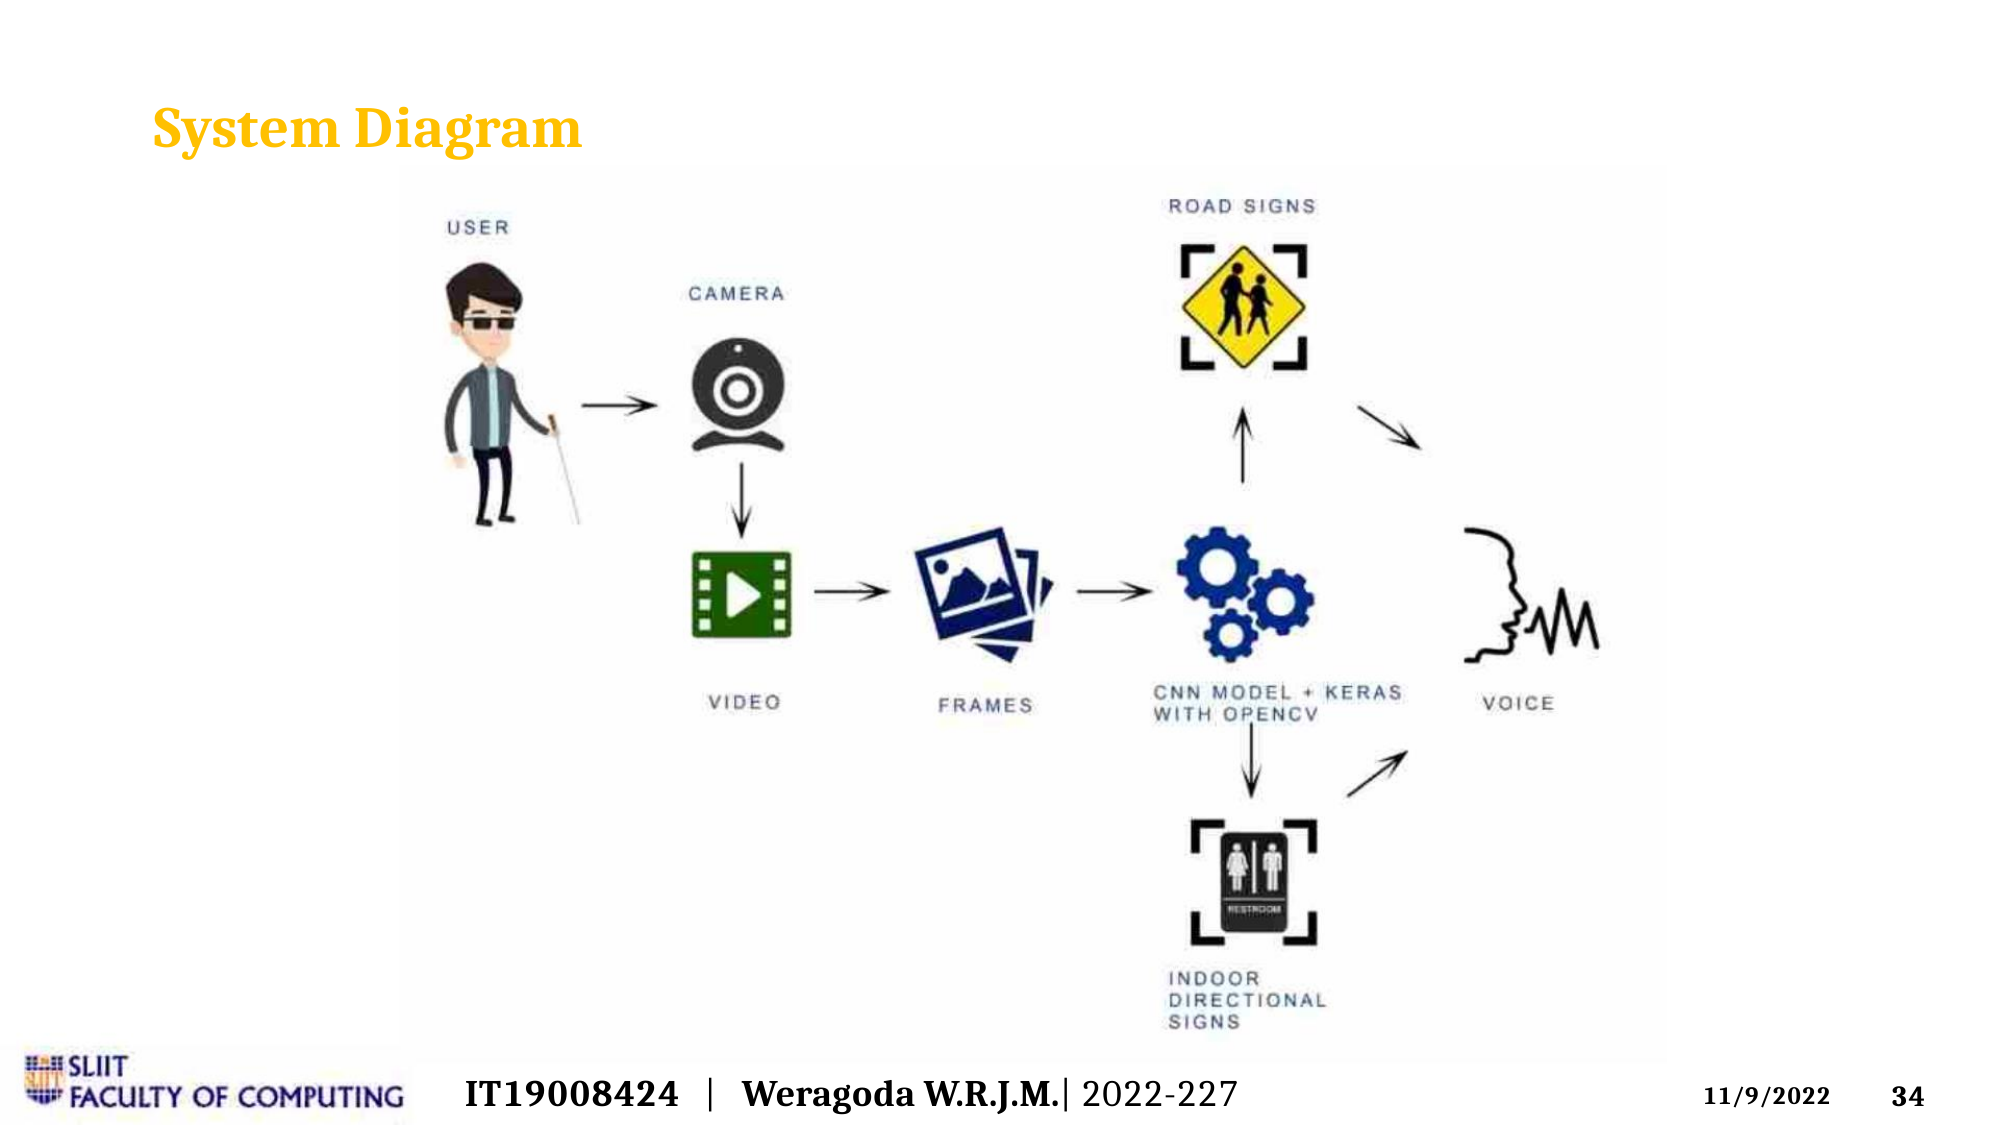

System Diagram
IT19008424 | Weragoda W.R.J.M.| 2022-227
34
11/9/2022